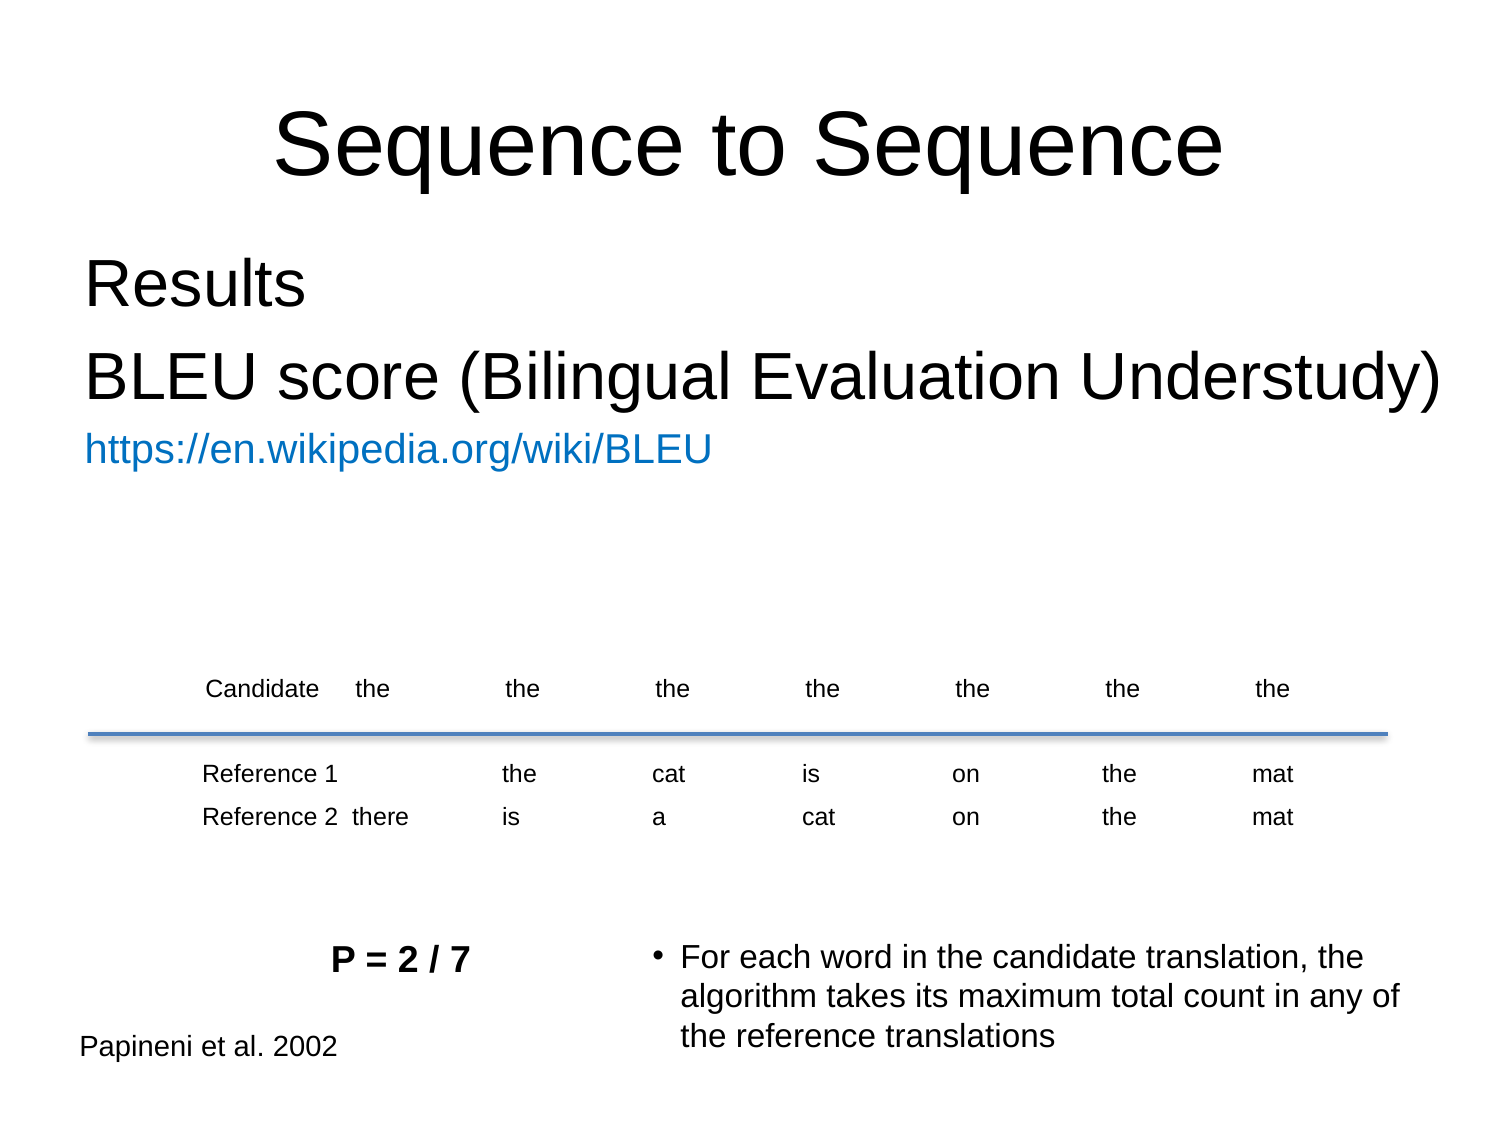

# Sequence to Sequence
Results
BLEU score (Bilingual Evaluation Understudy)
https://en.wikipedia.org/wiki/BLEU

Candidate	the	the	the	the	the	the	the

Reference 1   	the	cat	is	on	the	mat
Reference 2	there	is	a	cat	on	the	mat
P = 2 / 7
For each word in the candidate translation, the algorithm takes its maximum total count in any of the reference translations

Papineni et al. 2002